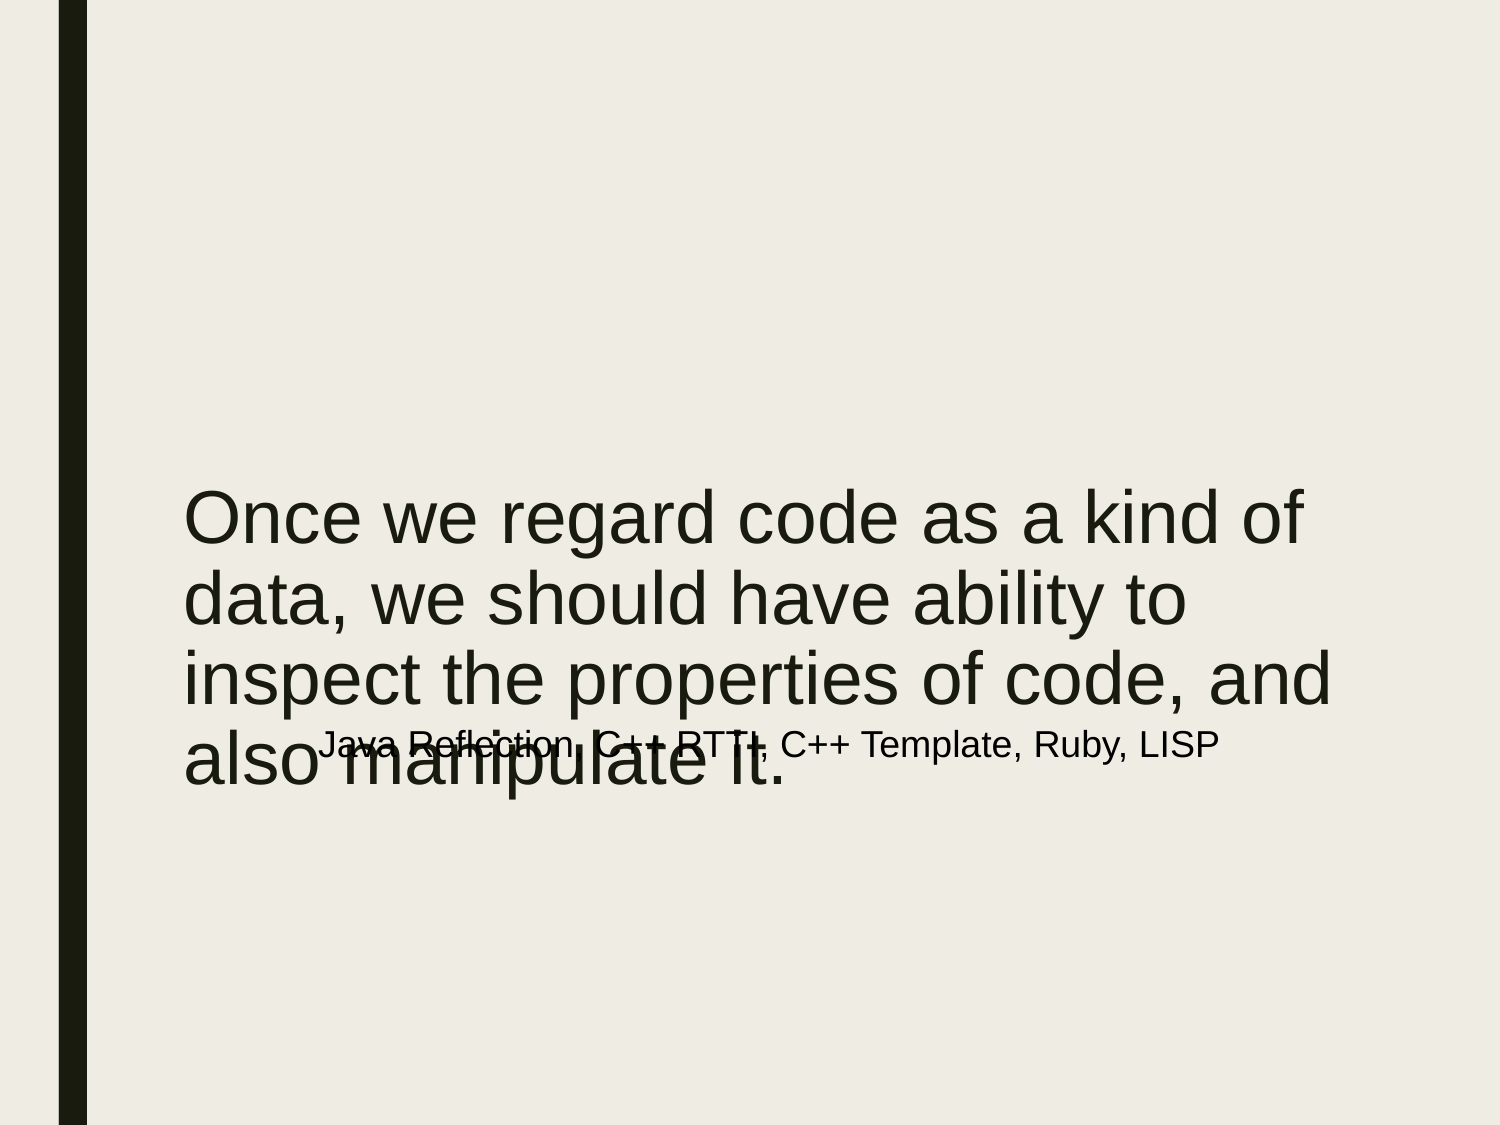

# Once we regard code as a kind of data, we should have ability to inspect the properties of code, and also manipulate it.
Java Reflection, C++ RTTI, C++ Template, Ruby, LISP